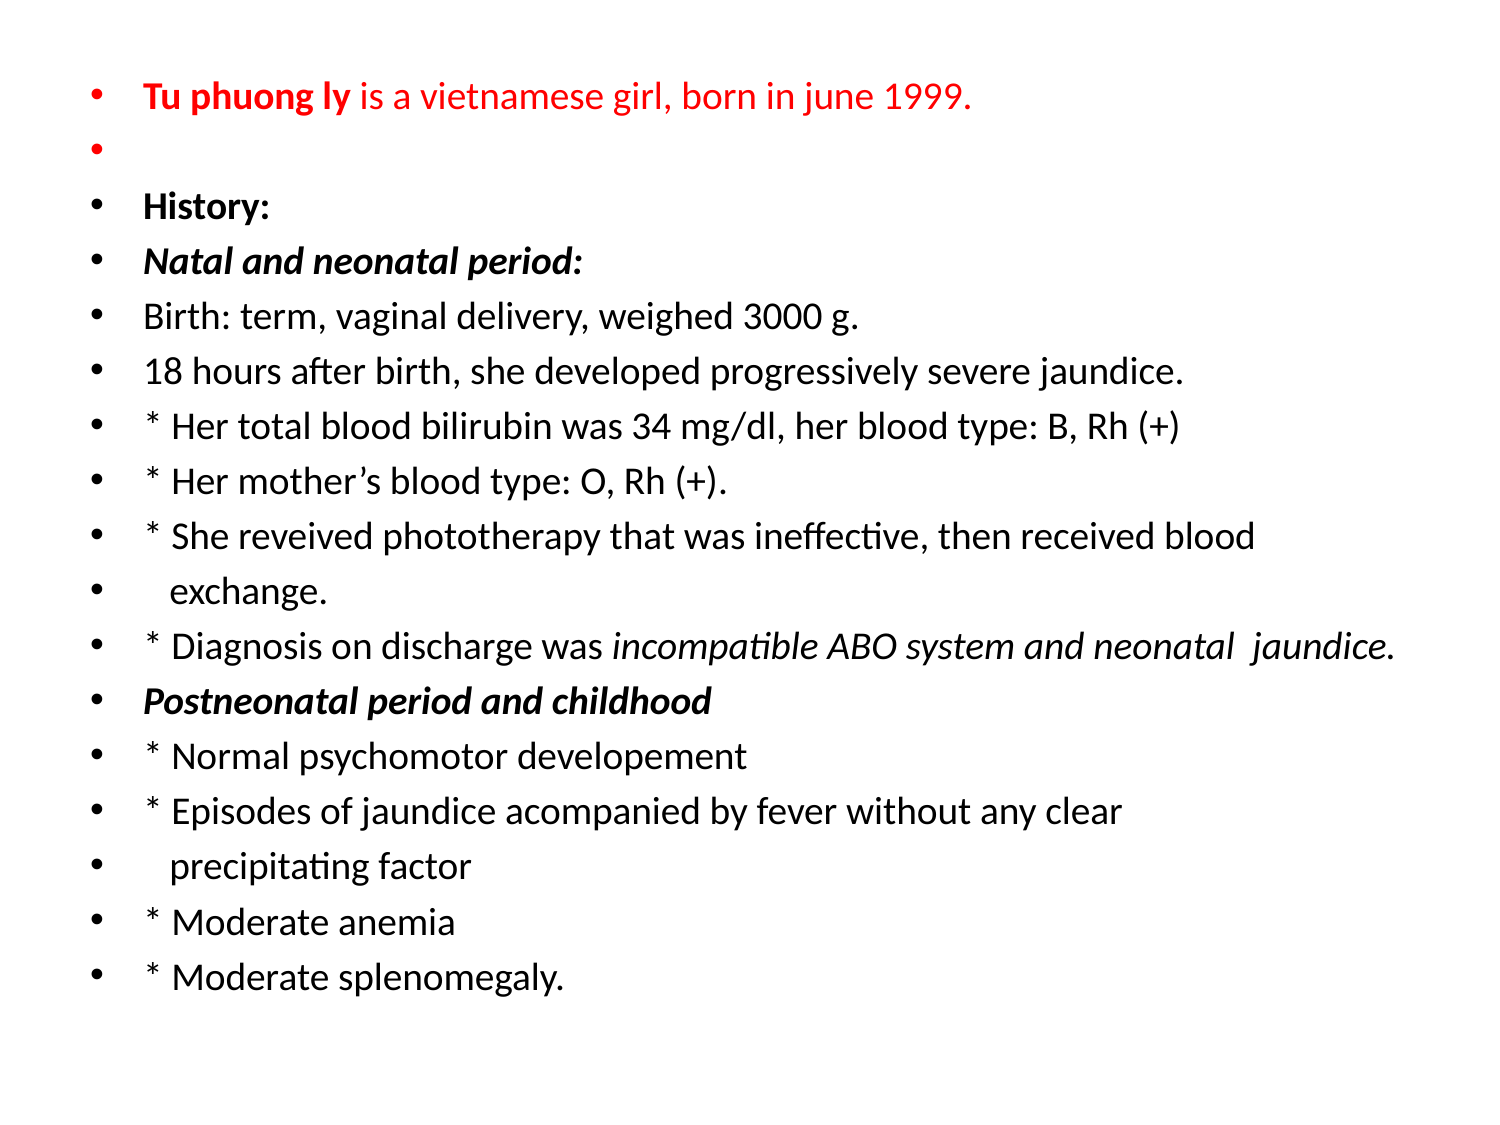

Tu phuong ly is a vietnamese girl, born in june 1999.

History:
Natal and neonatal period:
Birth: term, vaginal delivery, weighed 3000 g.
18 hours after birth, she developed progressively severe jaundice.
* Her total blood bilirubin was 34 mg/dl, her blood type: B, Rh (+)
* Her mother’s blood type: O, Rh (+).
* She reveived phototherapy that was ineffective, then received blood
   exchange.
* Diagnosis on discharge was incompatible ABO system and neonatal  jaundice.
Postneonatal period and childhood
* Normal psychomotor developement
* Episodes of jaundice acompanied by fever without any clear
   precipitating factor
* Moderate anemia
* Moderate splenomegaly.